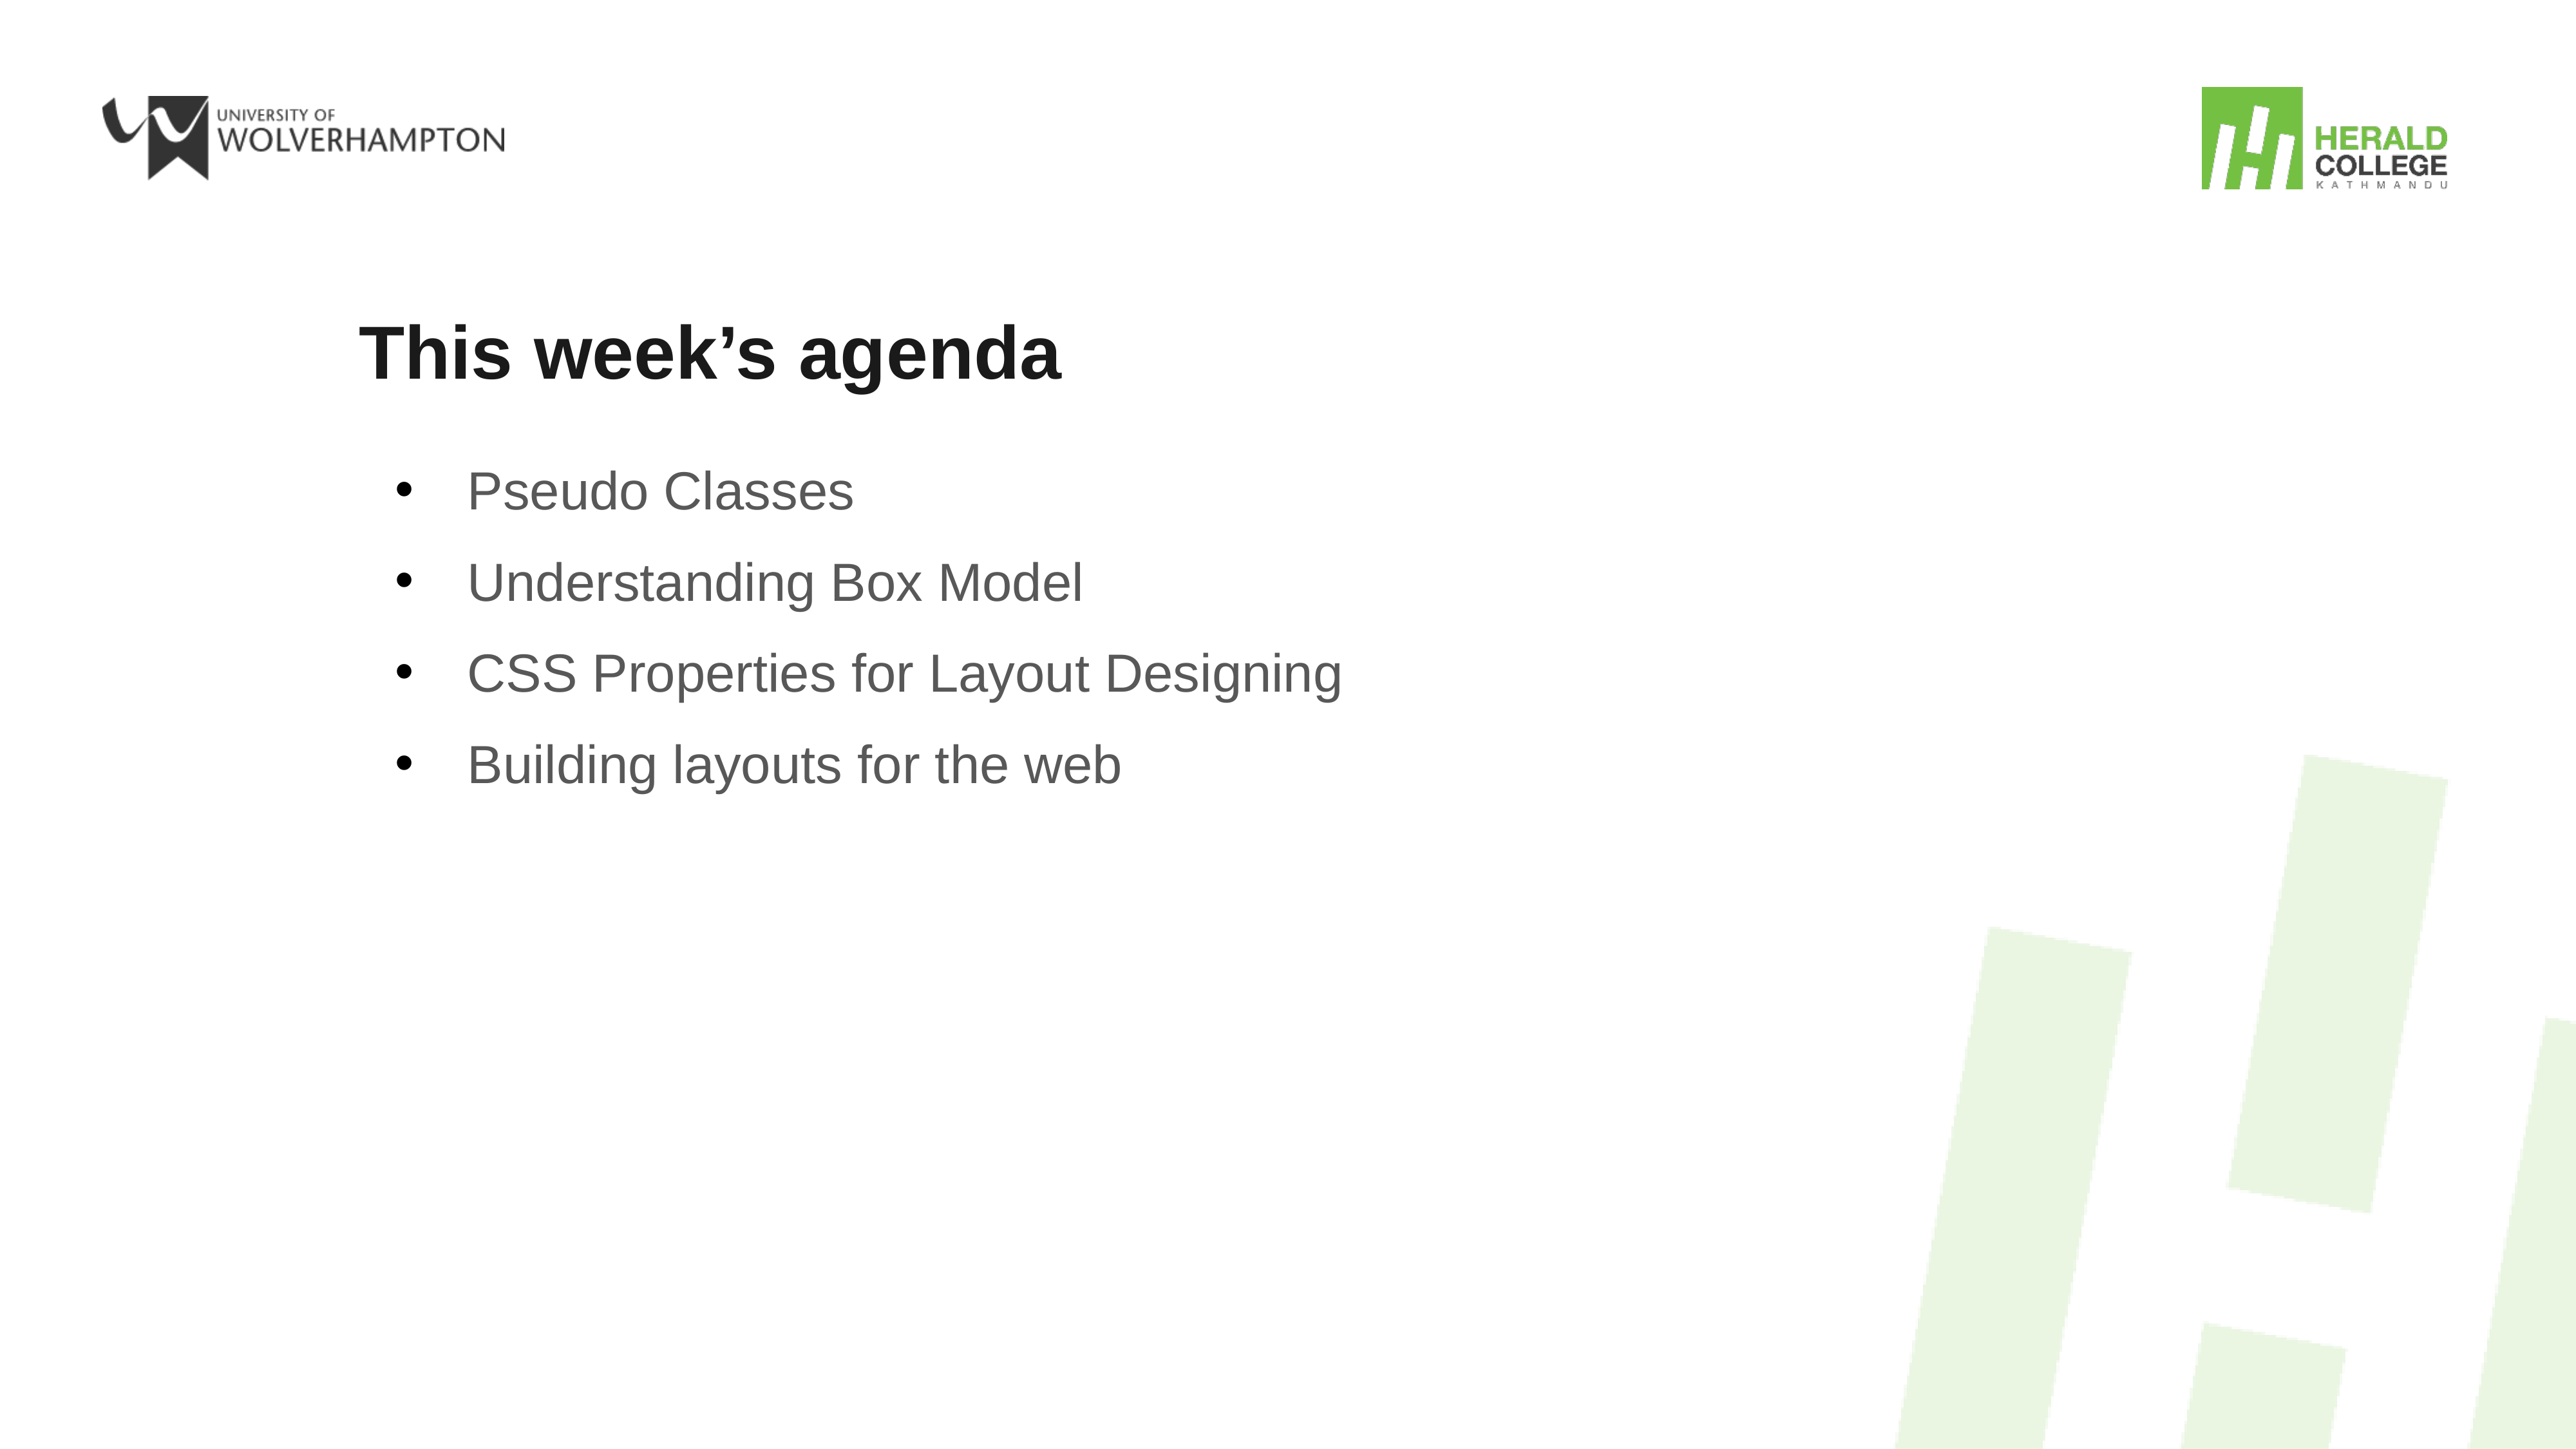

# This week’s agenda
Pseudo Classes
Understanding Box Model
CSS Properties for Layout Designing
Building layouts for the web